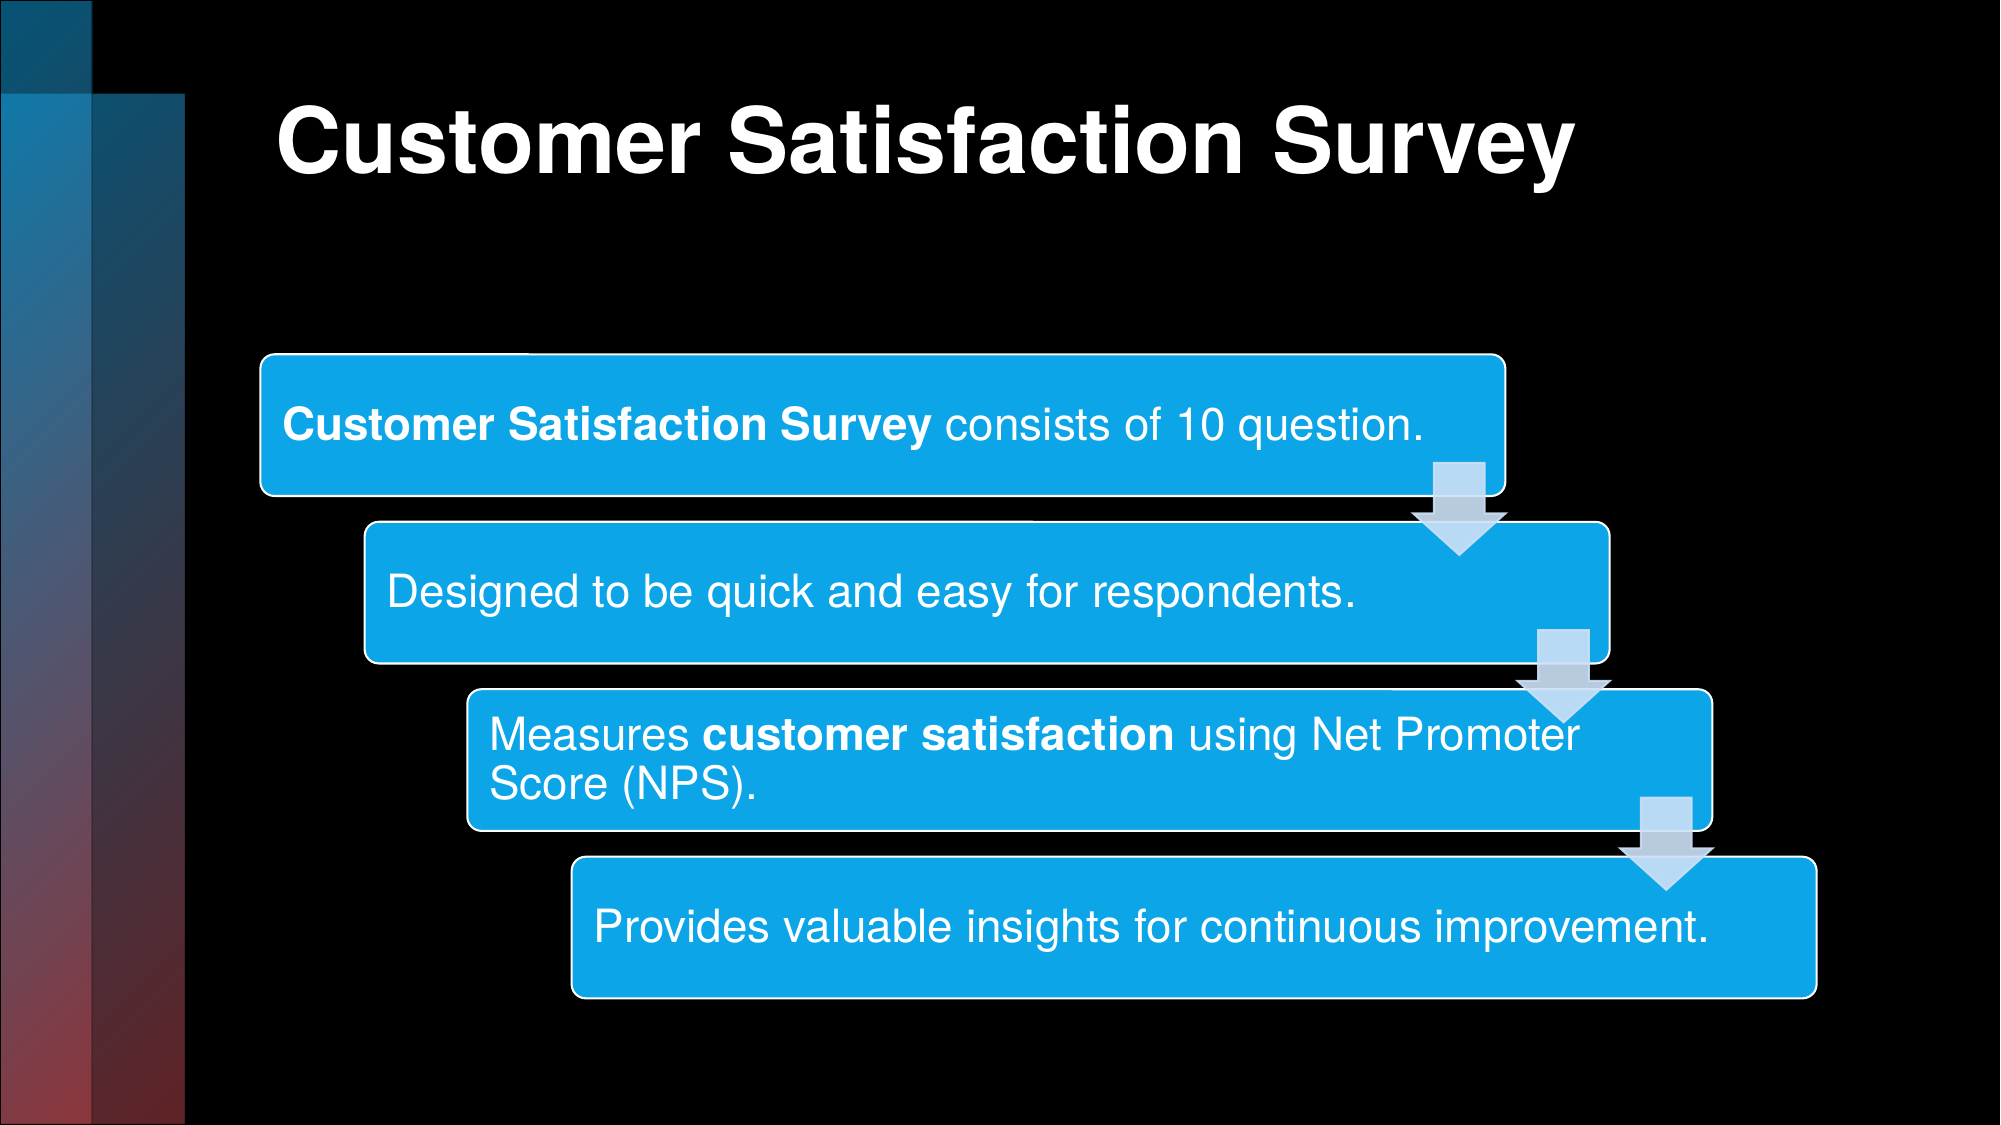

# Customer Satisfaction Survey
Customer Satisfaction Survey consists of 10 question.
Designed to be quick and easy for respondents.
Measures customer satisfaction using Net Promoter Score (NPS).
Provides valuable insights for continuous improvement.